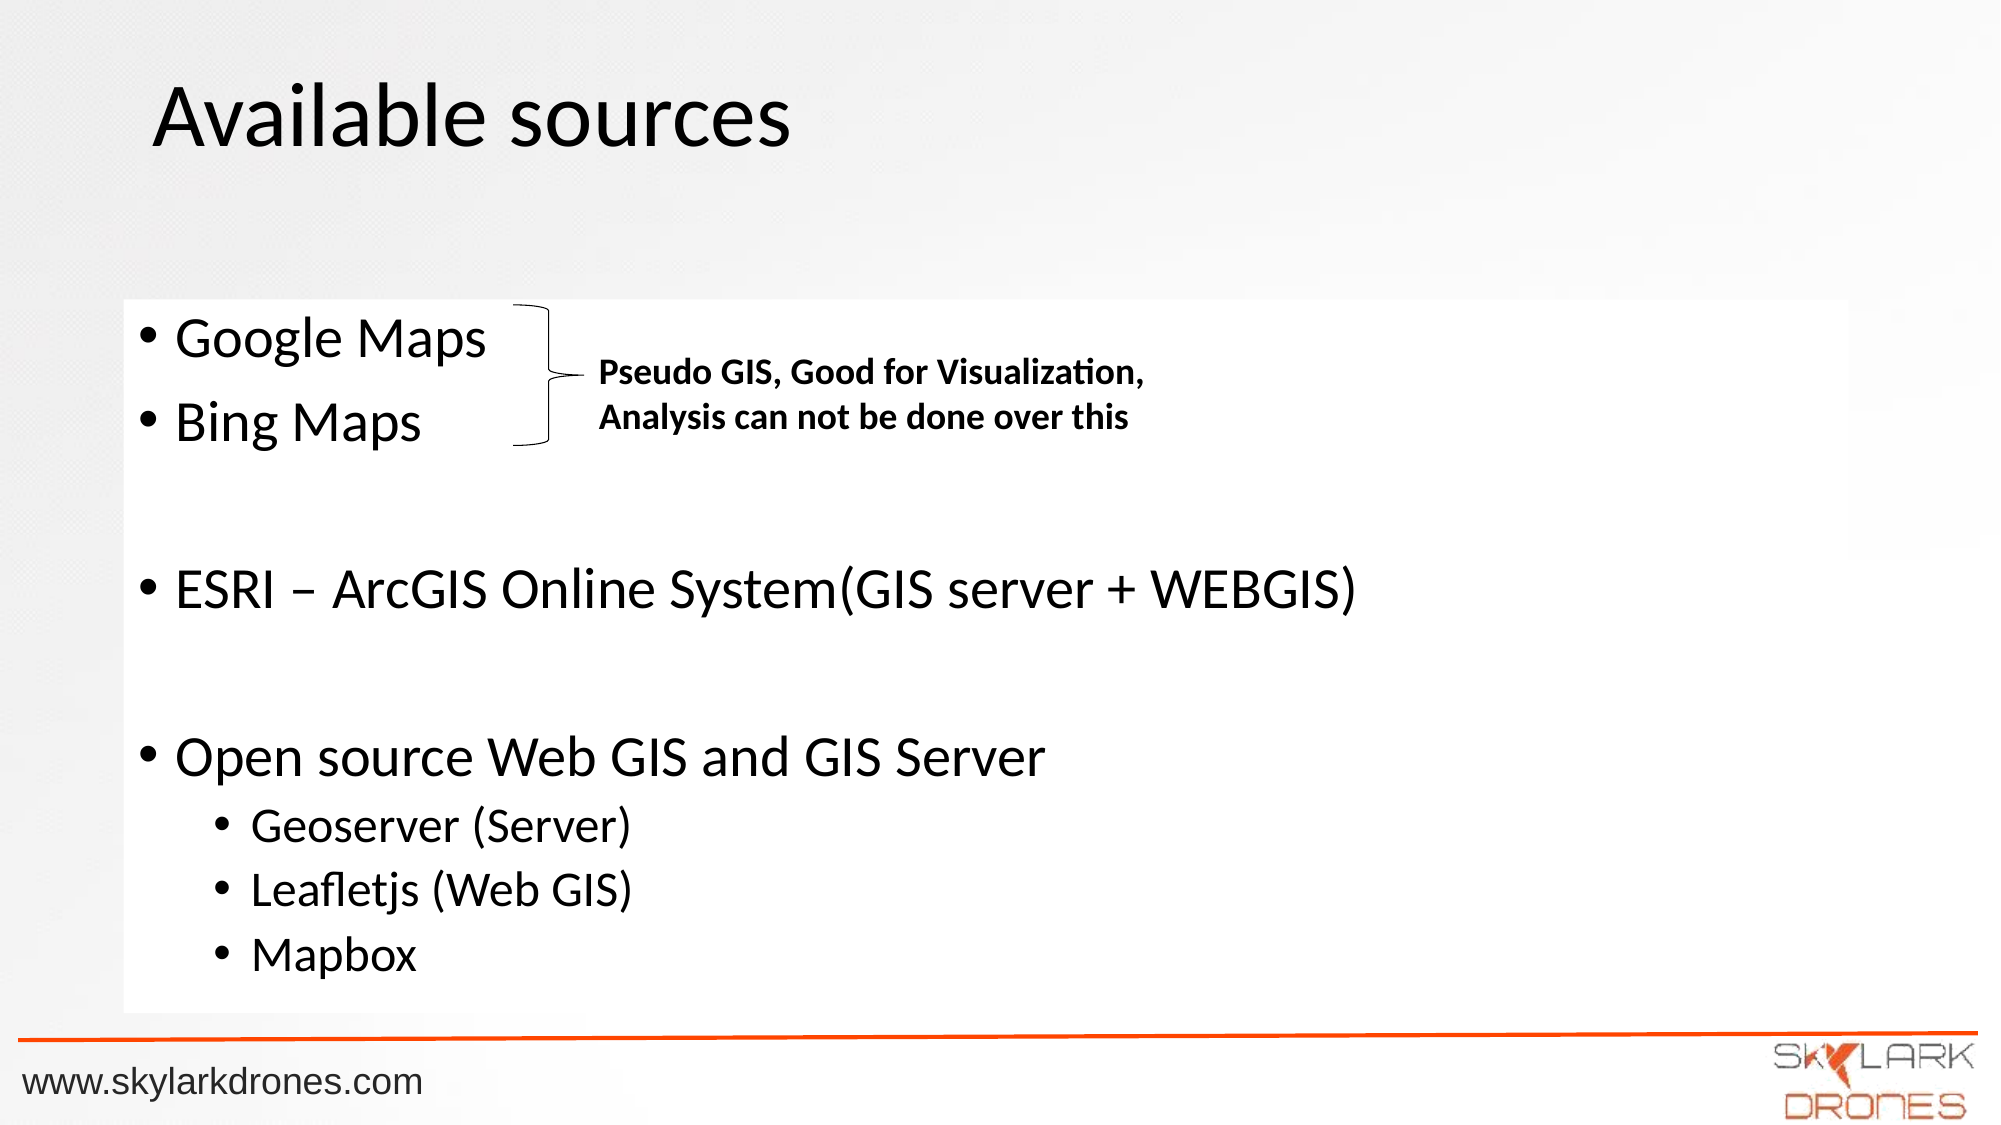

# Available sources
Google Maps
Bing Maps

ESRI – ArcGIS Online System(GIS server + WEBGIS)

Open source Web GIS and GIS Server
Geoserver (Server)
Leafletjs (Web GIS)
Mapbox

Pseudo GIS, Good for Visualization, Analysis can not be done over this